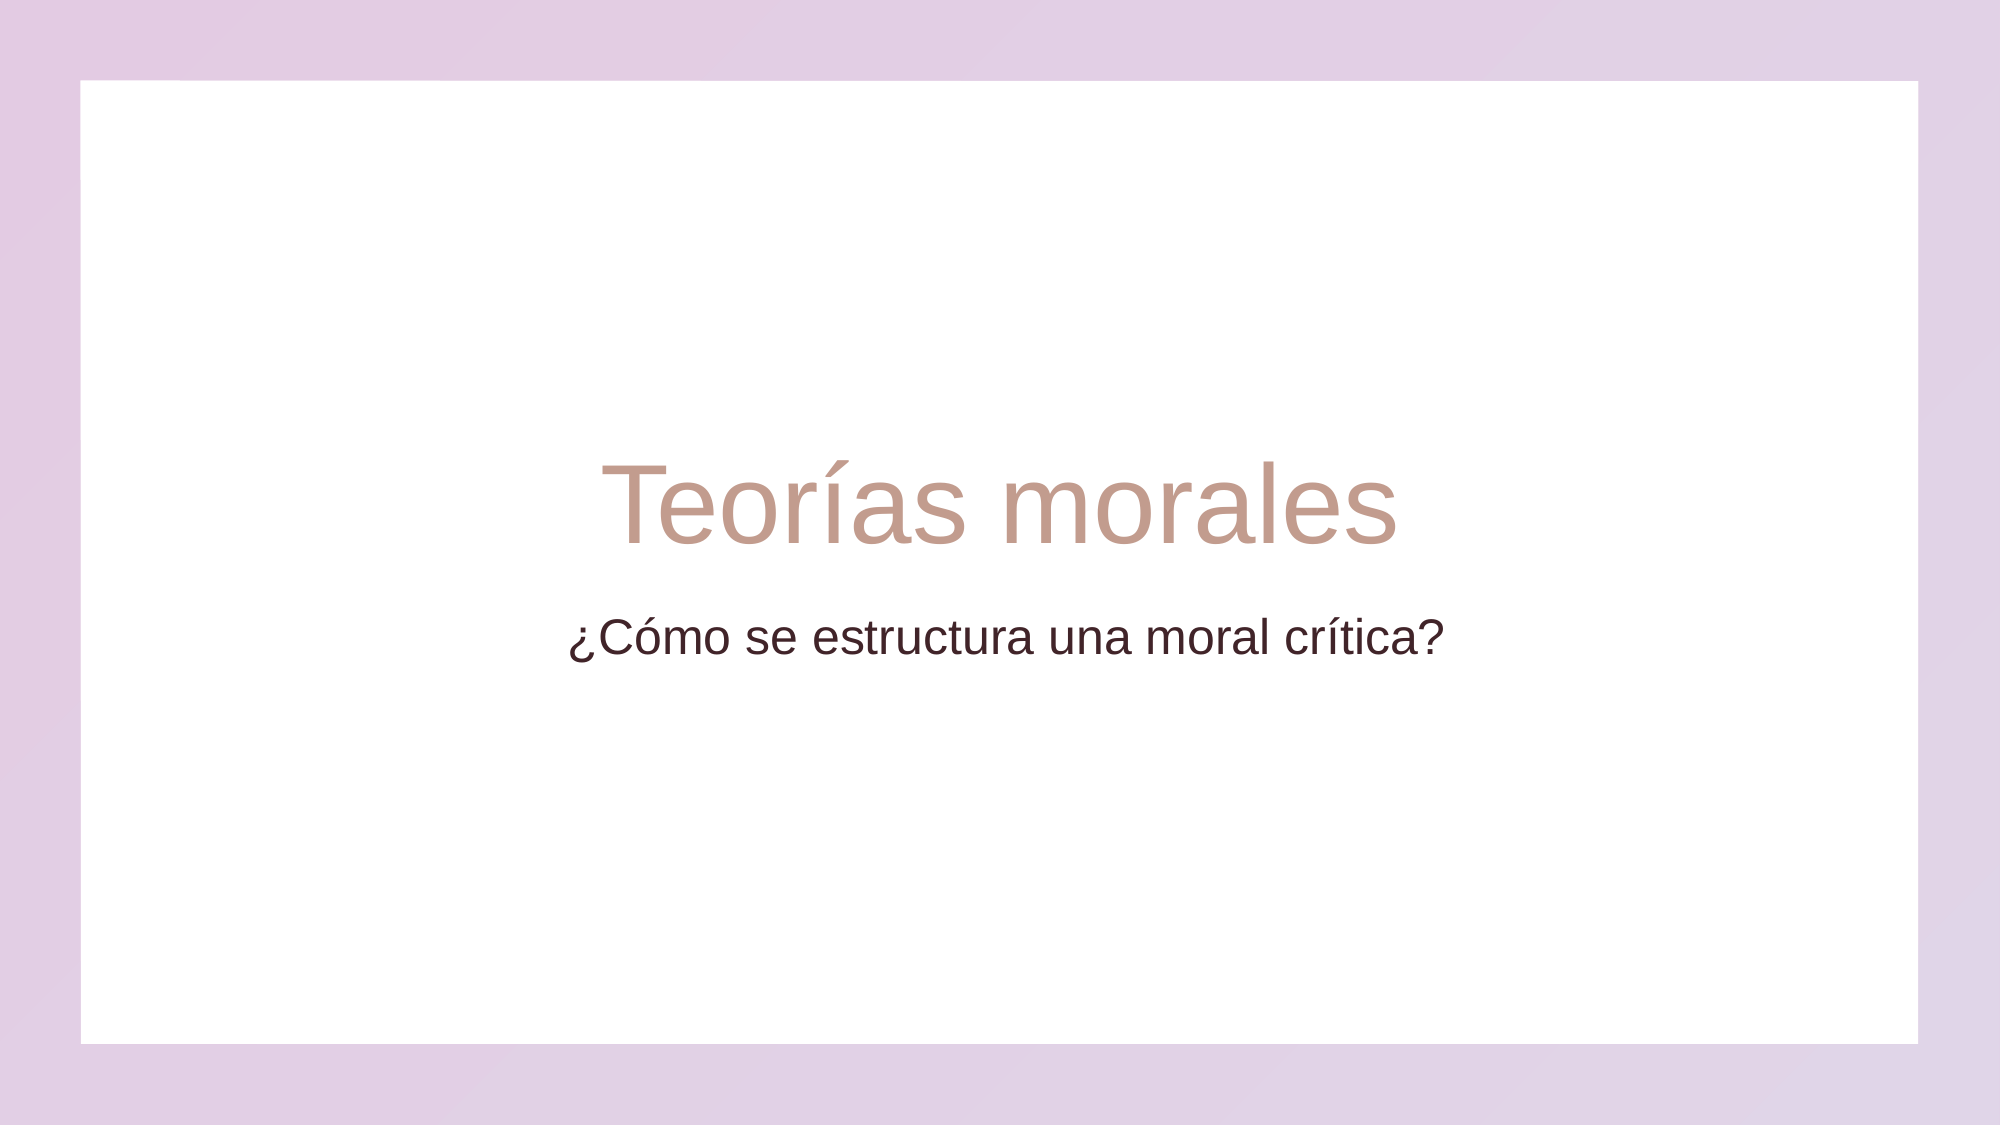

# Teorías morales
¿Cómo se estructura una moral crítica?